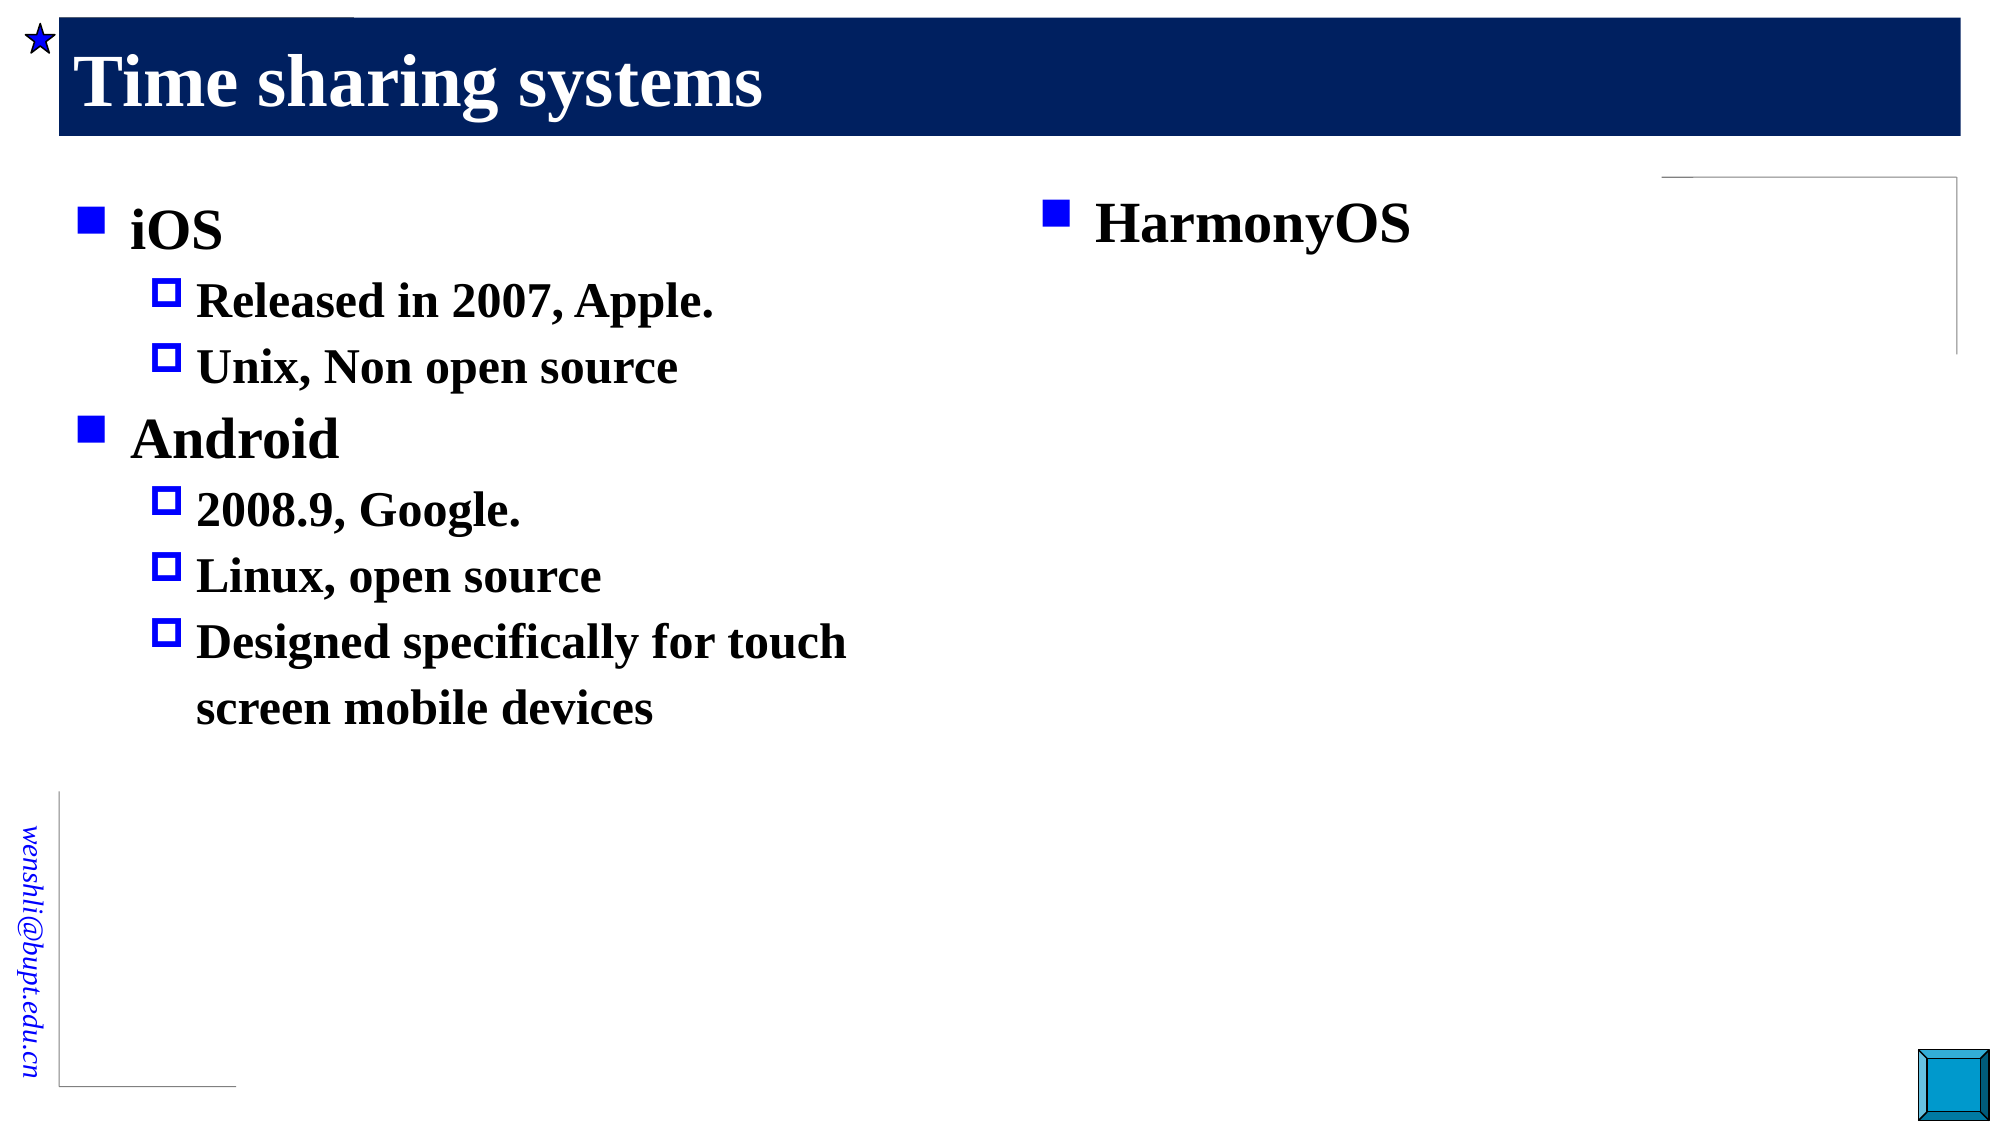

# Time sharing systems
iOS
Released in 2007, Apple.
Unix, Non open source
Android
2008.9, Google.
Linux, open source
Designed specifically for touch screen mobile devices

HarmonyOS

38